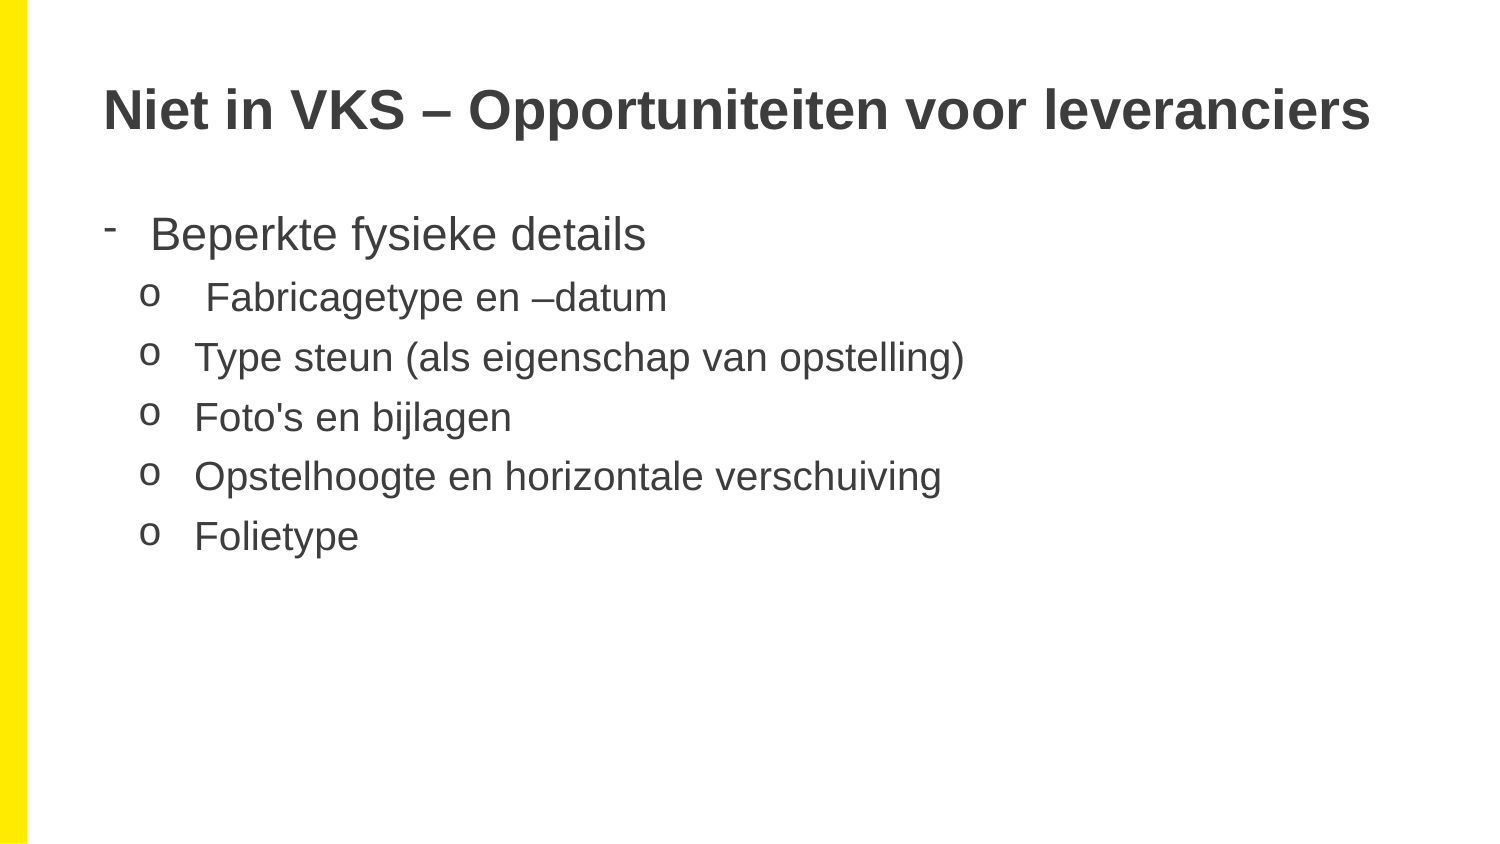

# Niet in VKS – Opportuniteiten voor leveranciers
Beperkte fysieke details
 Fabricagetype en –datum
Type steun (als eigenschap van opstelling)
Foto's en bijlagen
Opstelhoogte en horizontale verschuiving
Folietype